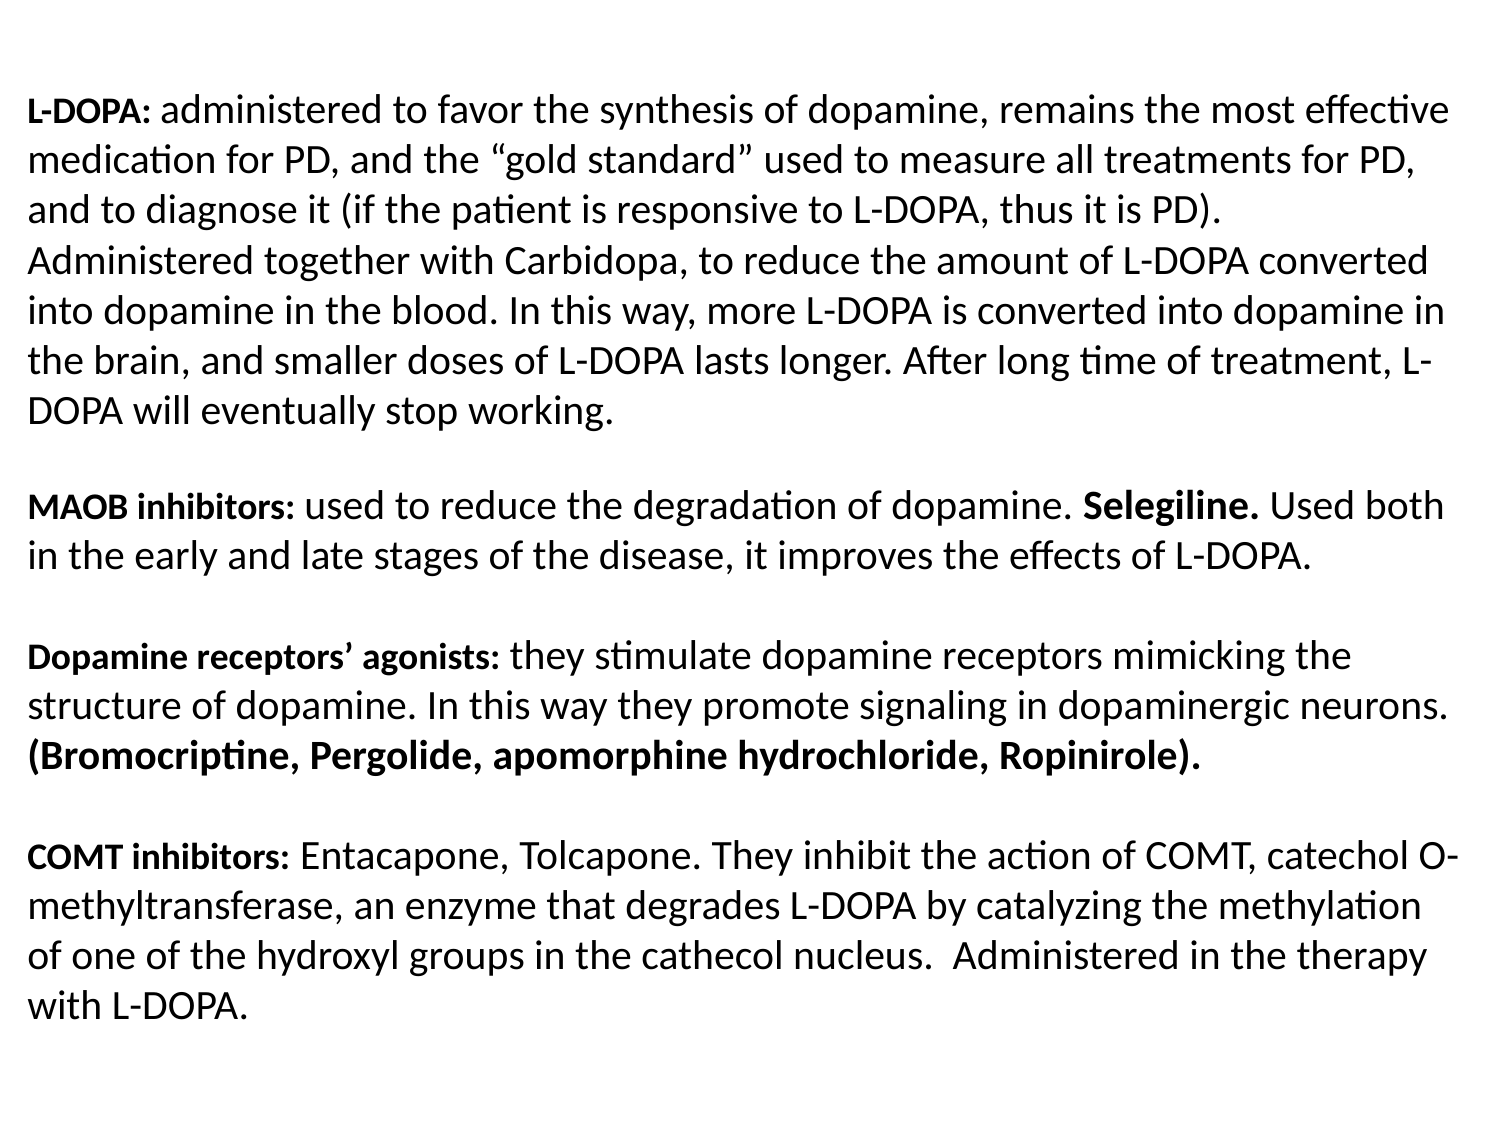

L-DOPA: administered to favor the synthesis of dopamine, remains the most effective medication for PD, and the “gold standard” used to measure all treatments for PD, and to diagnose it (if the patient is responsive to L-DOPA, thus it is PD).
Administered together with Carbidopa, to reduce the amount of L-DOPA converted into dopamine in the blood. In this way, more L-DOPA is converted into dopamine in the brain, and smaller doses of L-DOPA lasts longer. After long time of treatment, L-DOPA will eventually stop working.

MAOB inhibitors: used to reduce the degradation of dopamine. Selegiline. Used both in the early and late stages of the disease, it improves the effects of L-DOPA.

Dopamine receptors’ agonists: they stimulate dopamine receptors mimicking the structure of dopamine. In this way they promote signaling in dopaminergic neurons. (Bromocriptine, Pergolide, apomorphine hydrochloride, Ropinirole).

COMT inhibitors: Entacapone, Tolcapone. They inhibit the action of COMT, catechol O-methyltransferase, an enzyme that degrades L-DOPA by catalyzing the methylation of one of the hydroxyl groups in the cathecol nucleus.  Administered in the therapy with L-DOPA.